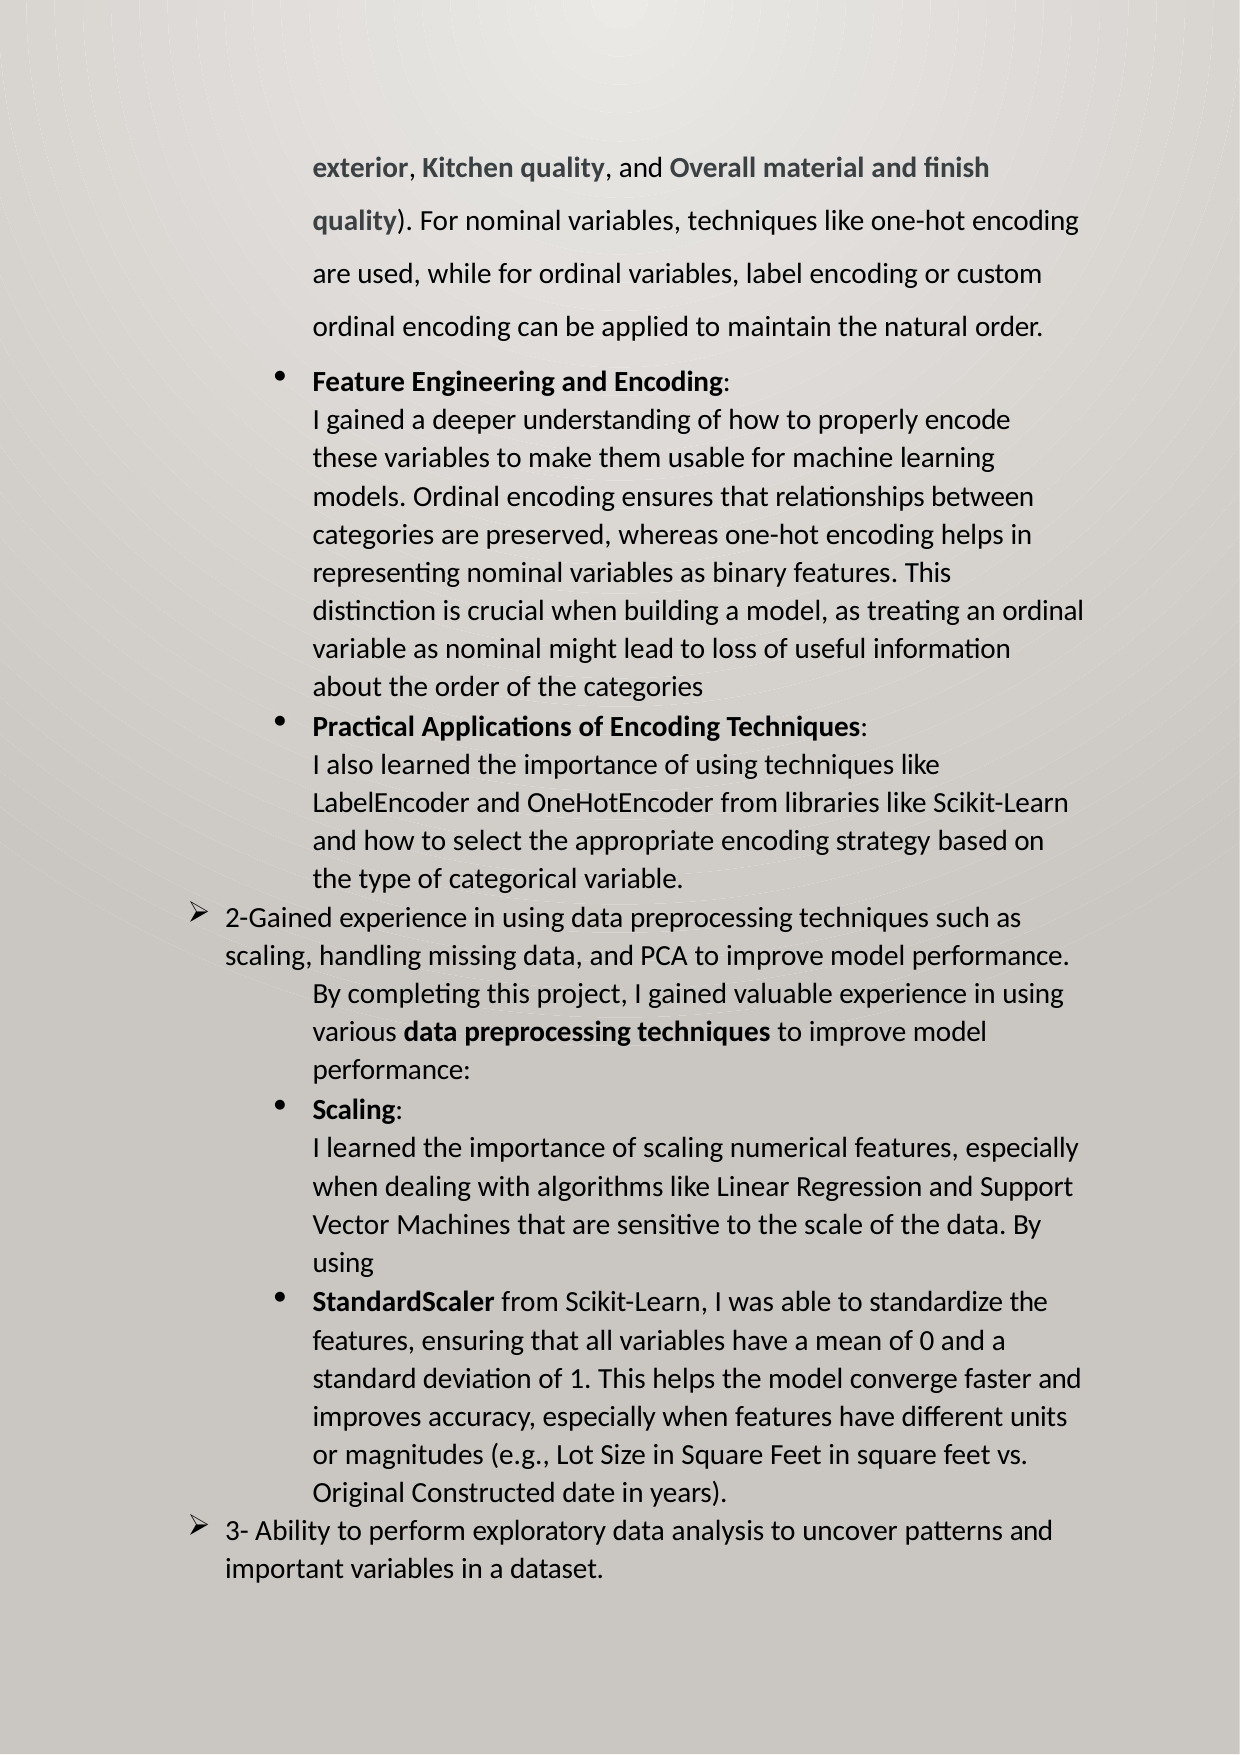

exterior, Kitchen quality, and Overall material and finish quality). For nominal variables, techniques like one-hot encoding are used, while for ordinal variables, label encoding or custom ordinal encoding can be applied to maintain the natural order.
Feature Engineering and Encoding:
I gained a deeper understanding of how to properly encode these variables to make them usable for machine learning models. Ordinal encoding ensures that relationships between categories are preserved, whereas one-hot encoding helps in representing nominal variables as binary features. This distinction is crucial when building a model, as treating an ordinal variable as nominal might lead to loss of useful information about the order of the categories
Practical Applications of Encoding Techniques:
I also learned the importance of using techniques like LabelEncoder and OneHotEncoder from libraries like Scikit-Learn and how to select the appropriate encoding strategy based on the type of categorical variable.
2-Gained experience in using data preprocessing techniques such as scaling, handling missing data, and PCA to improve model performance.
By completing this project, I gained valuable experience in using various data preprocessing techniques to improve model performance:
Scaling:
I learned the importance of scaling numerical features, especially when dealing with algorithms like Linear Regression and Support Vector Machines that are sensitive to the scale of the data. By using
StandardScaler from Scikit-Learn, I was able to standardize the features, ensuring that all variables have a mean of 0 and a standard deviation of 1. This helps the model converge faster and improves accuracy, especially when features have different units or magnitudes (e.g., Lot Size in Square Feet in square feet vs. Original Constructed date in years).
3- Ability to perform exploratory data analysis to uncover patterns and important variables in a dataset.